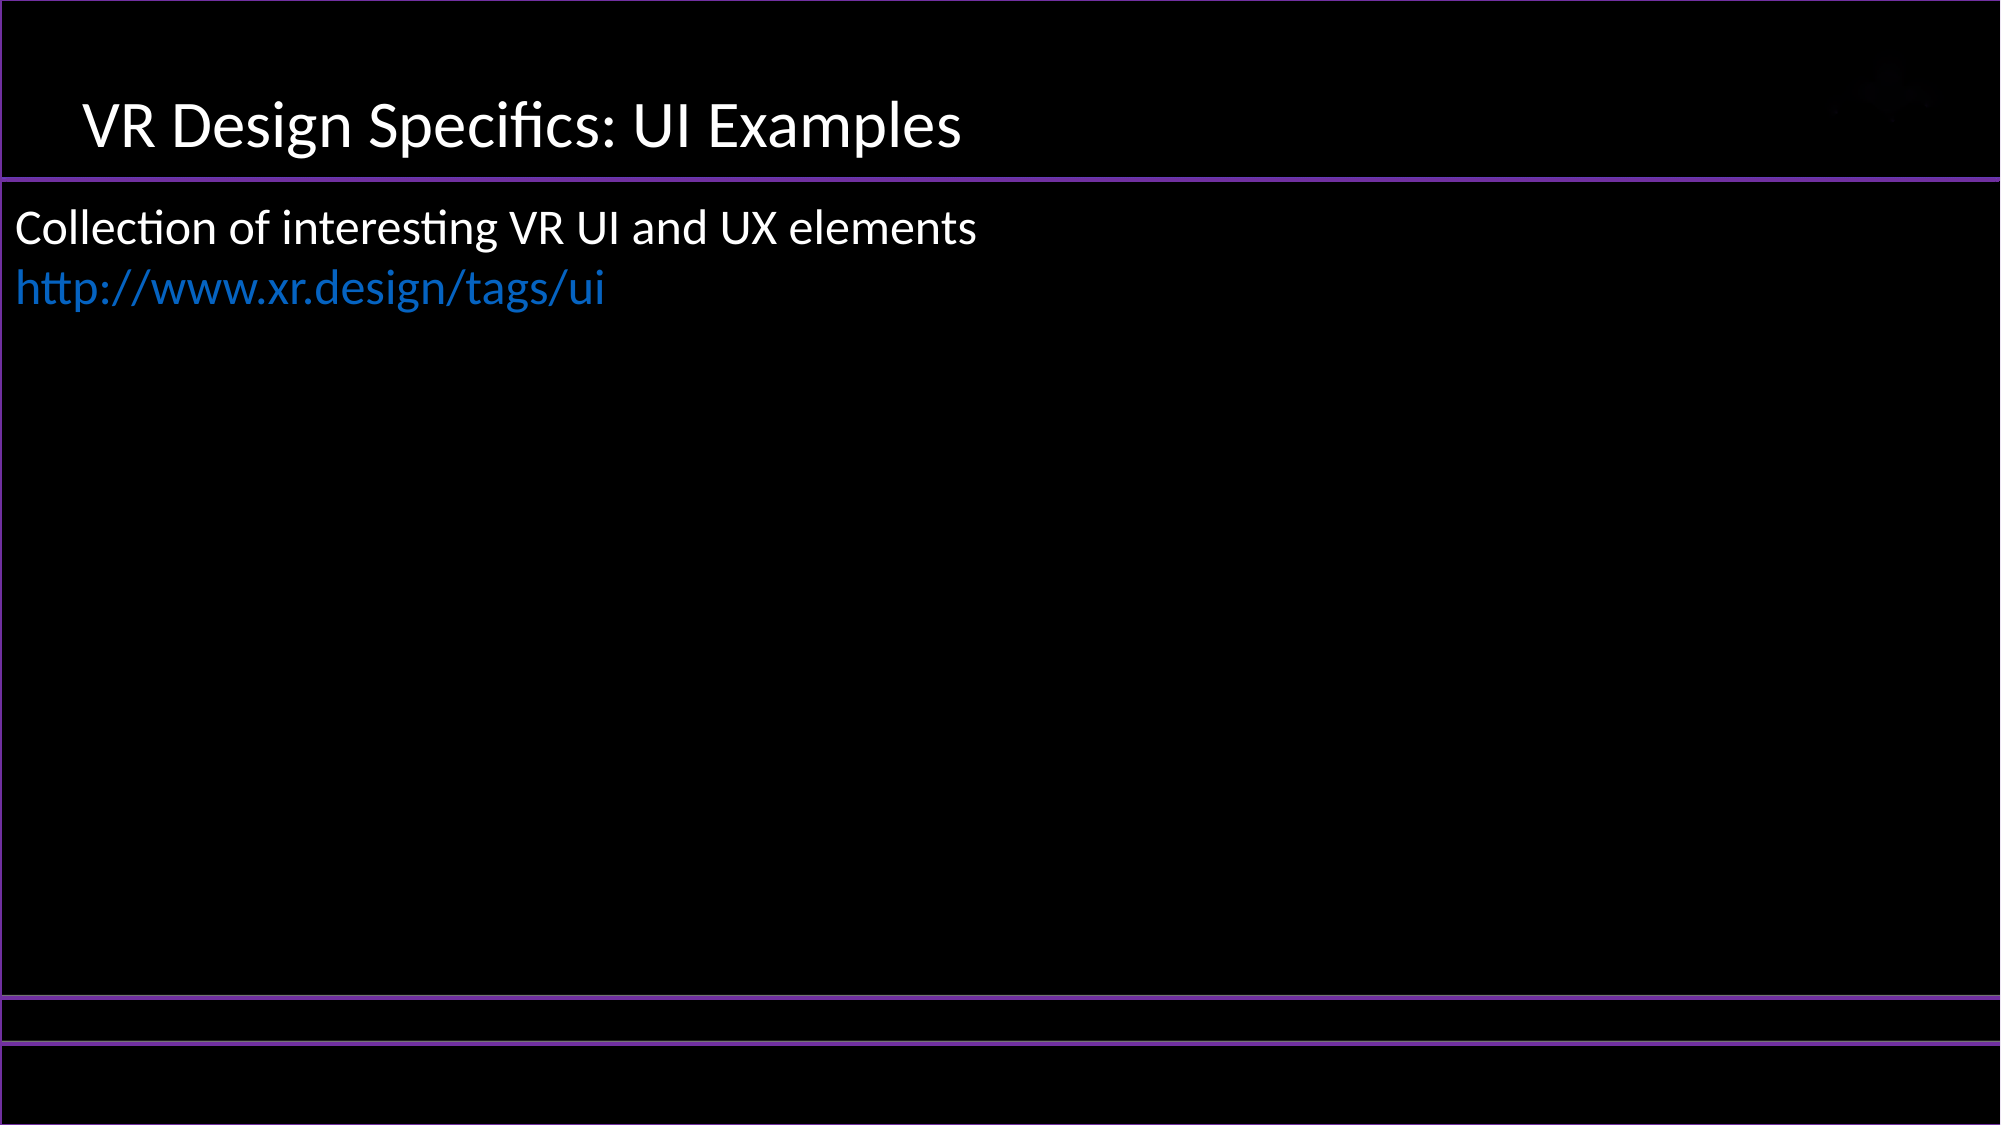

# VR Design Specifics: UI Examples
Collection of interesting VR UI and UX elements
http://www.xr.design/tags/ui